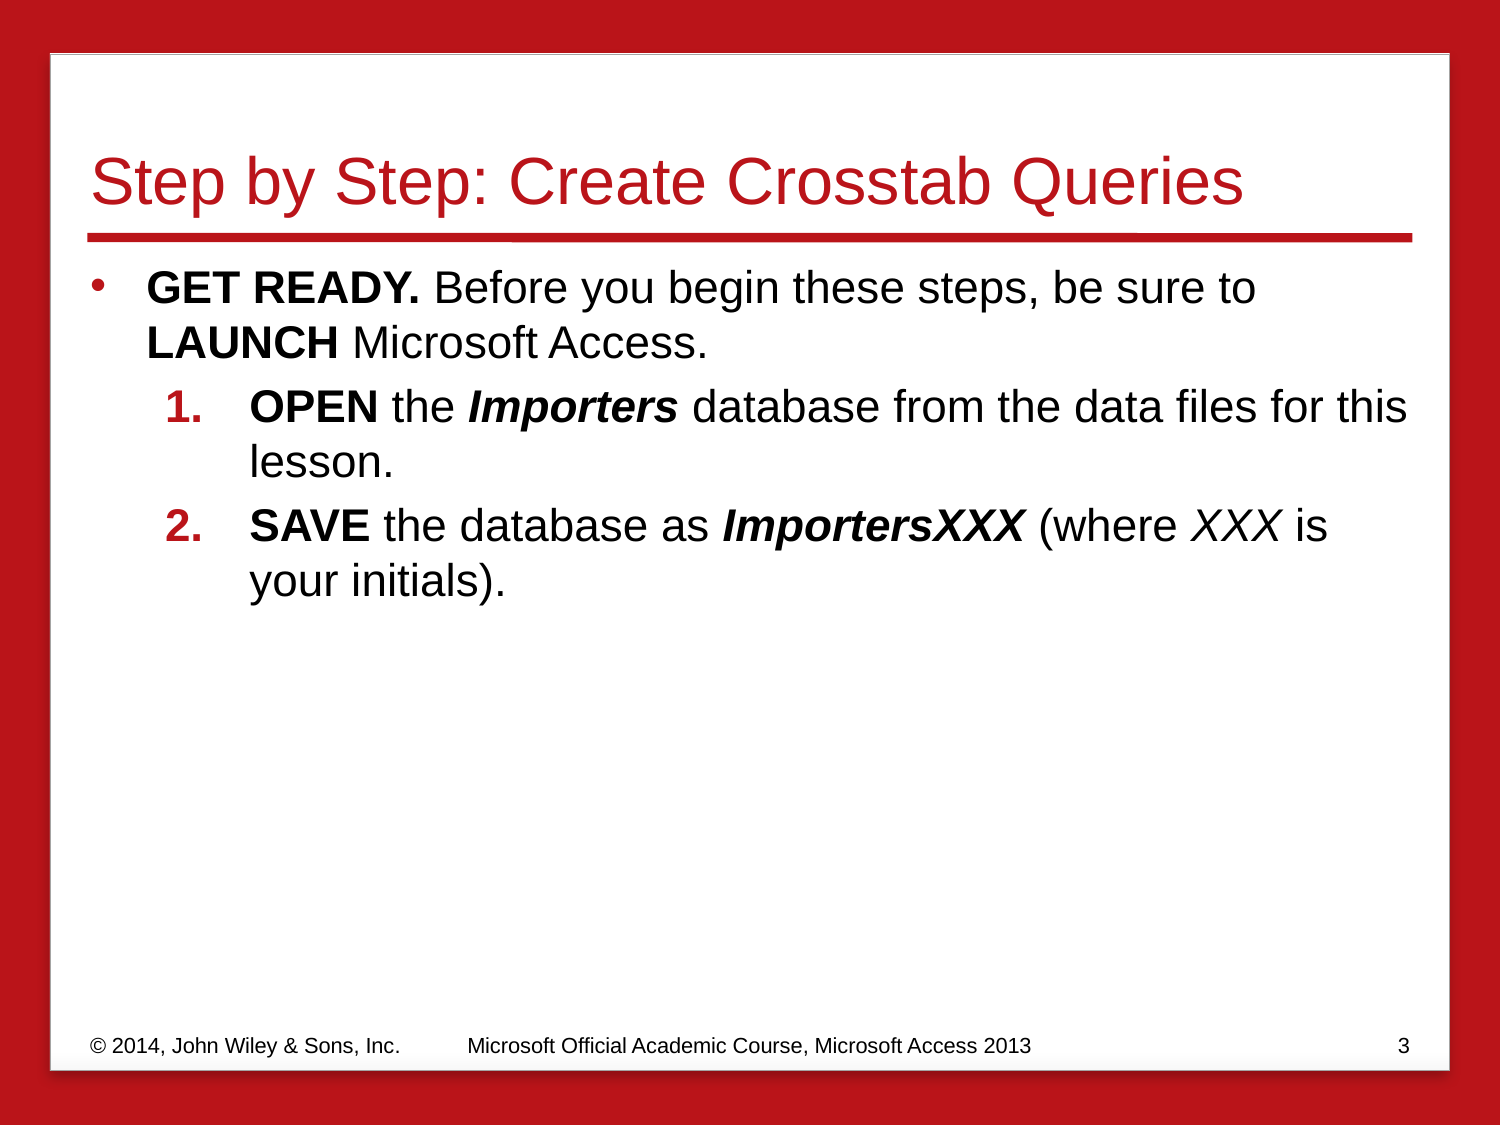

# Step by Step: Create Crosstab Queries
GET READY. Before you begin these steps, be sure to LAUNCH Microsoft Access.
OPEN the Importers database from the data files for this lesson.
SAVE the database as ImportersXXX (where XXX is your initials).
© 2014, John Wiley & Sons, Inc.
Microsoft Official Academic Course, Microsoft Access 2013
3